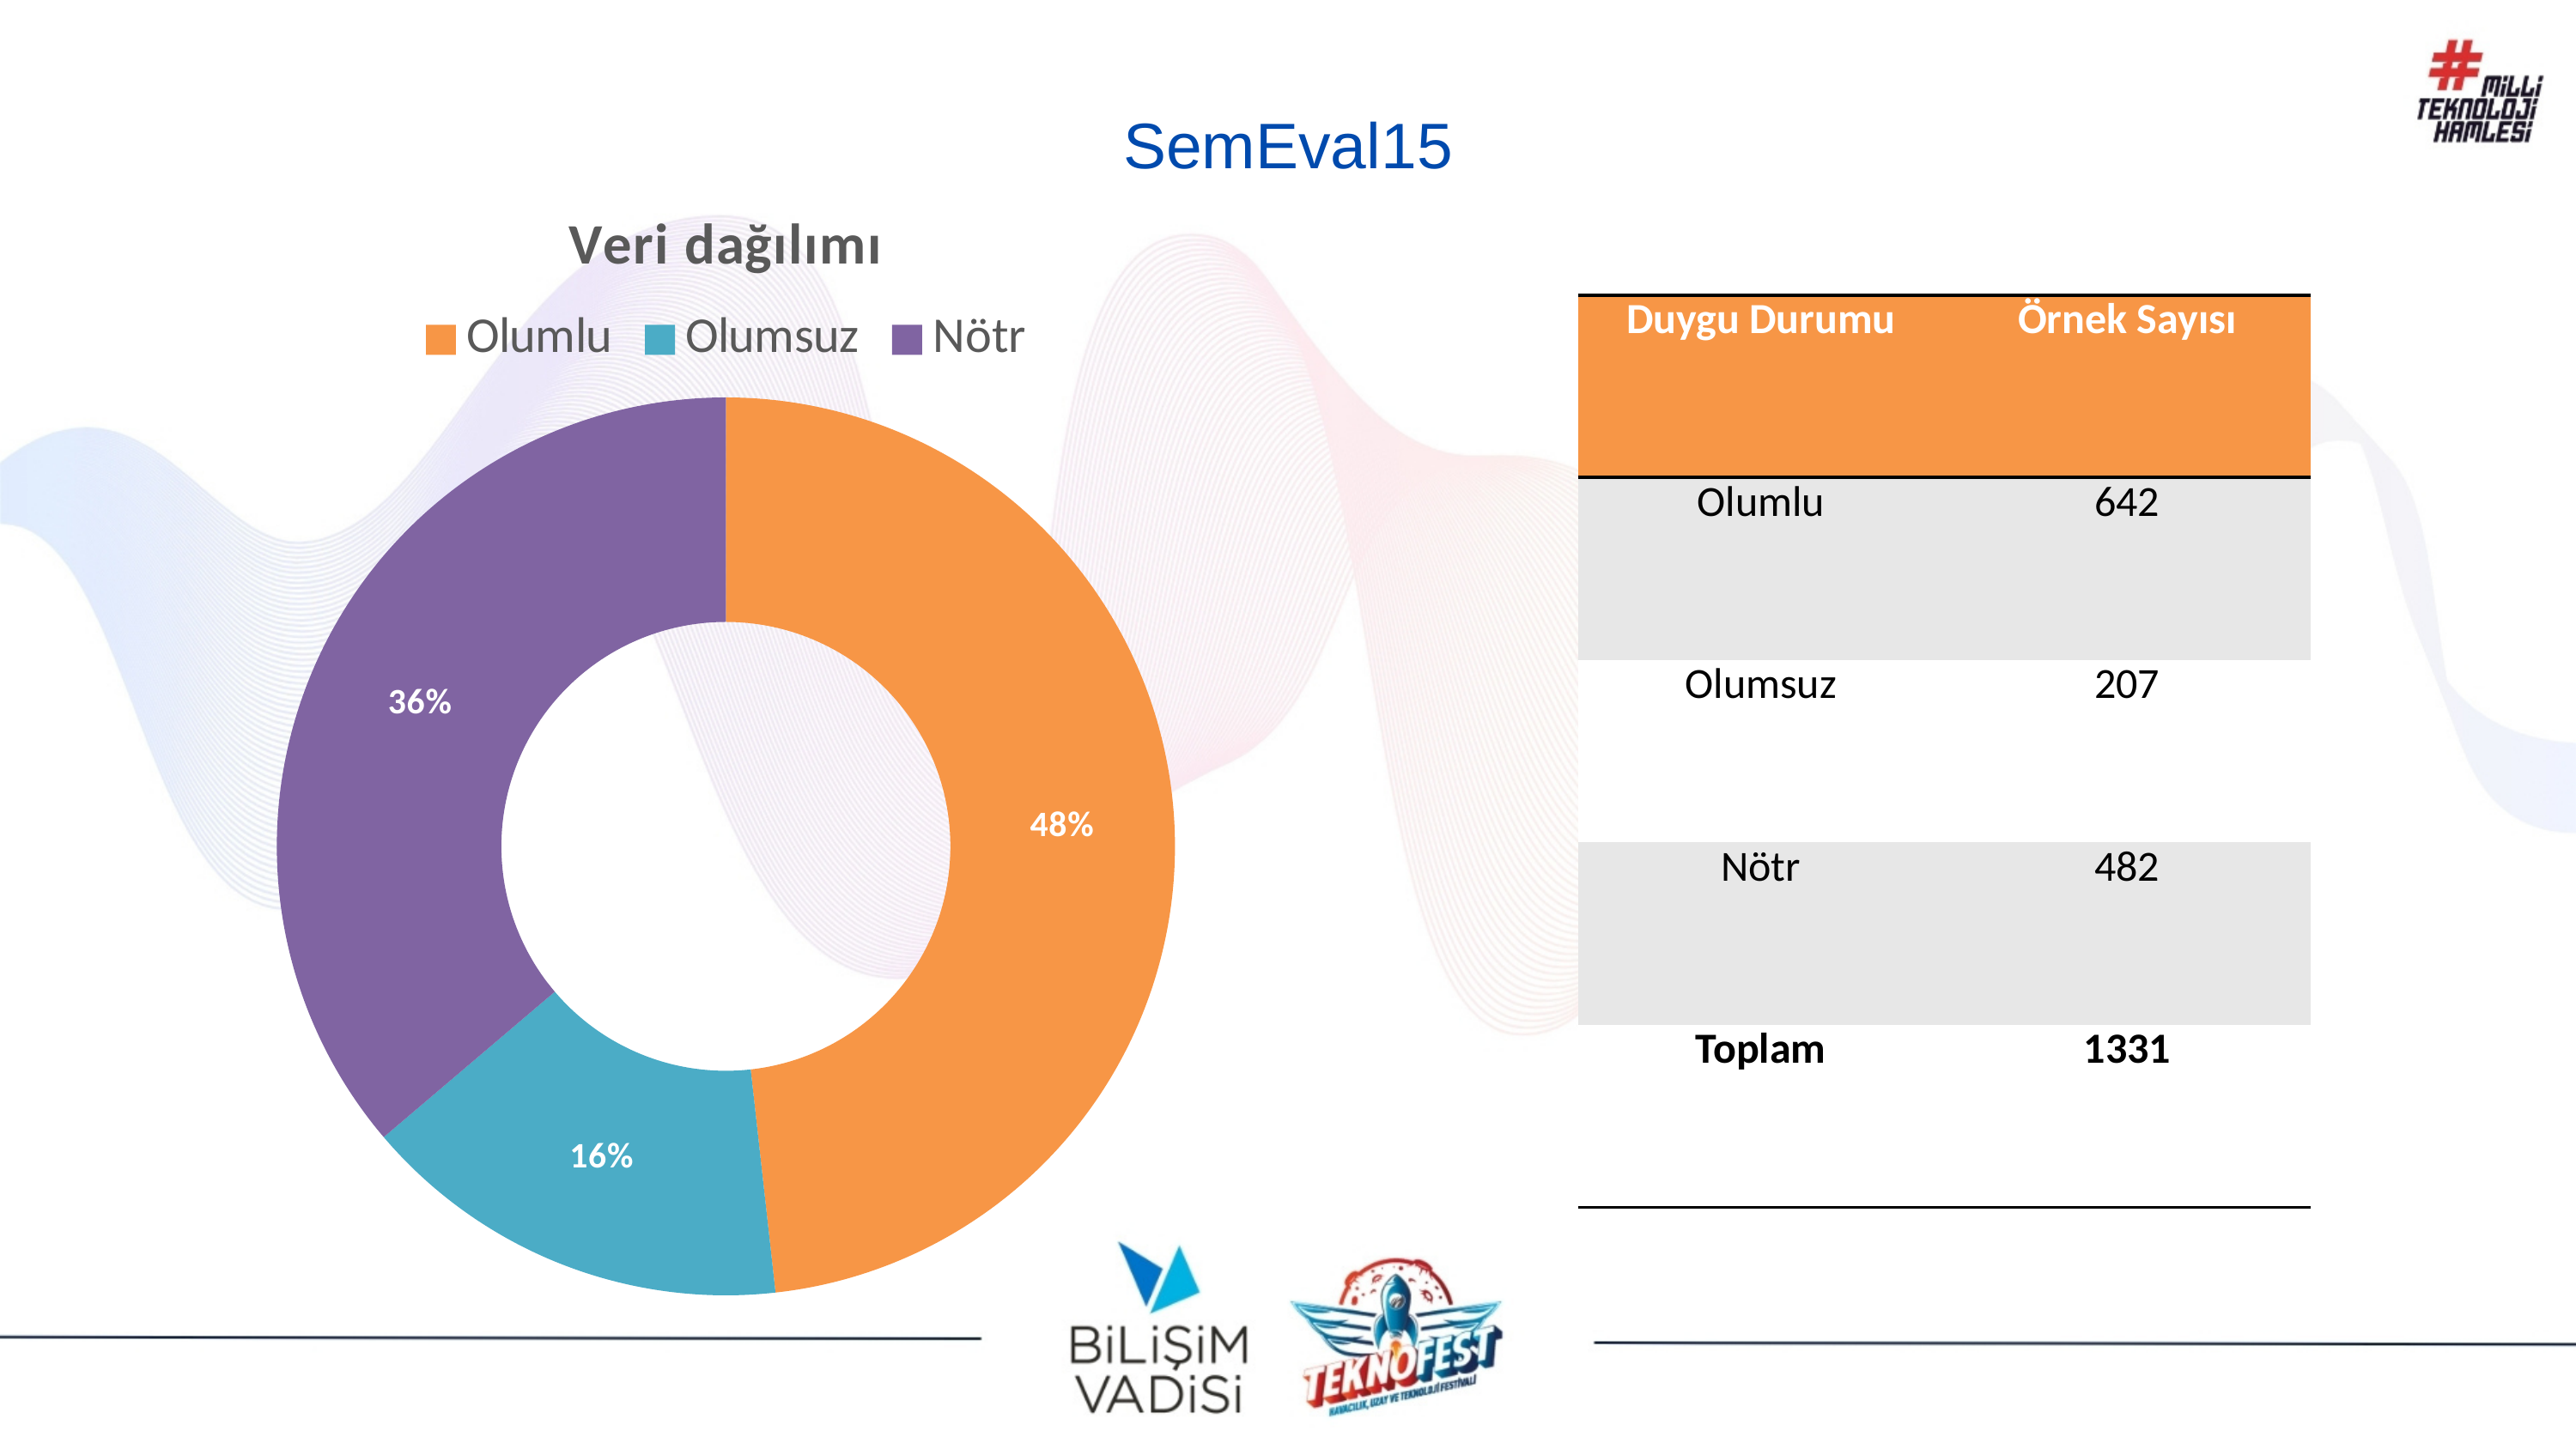

SemEval15

### Chart: Veri dağılımı

| Category | Duygu Durumu |
|---|---|
| Olumlu | 642.0 |
| Olumsuz | 207.0 |
| Nötr | 482.0 |
| Duygu Durumu | Örnek Sayısı |
| --- | --- |
| Olumlu | 642 |
| Olumsuz | 207 |
| Nötr | 482 |
| Toplam | 1331 |